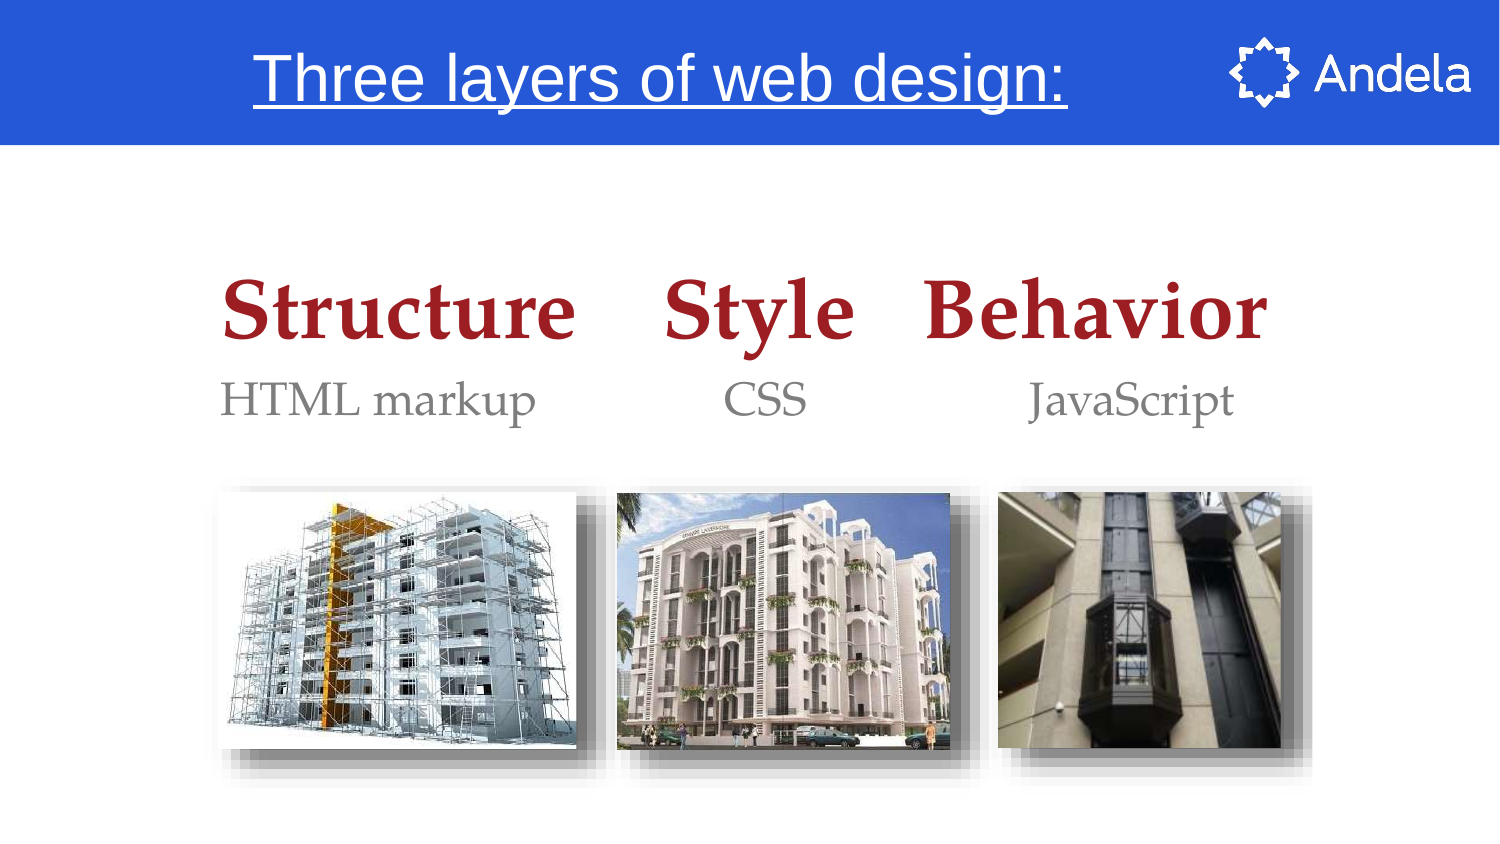

# Three layers of web design:
Structure
HTML markup
Style
CSS
Behavior
JavaScript